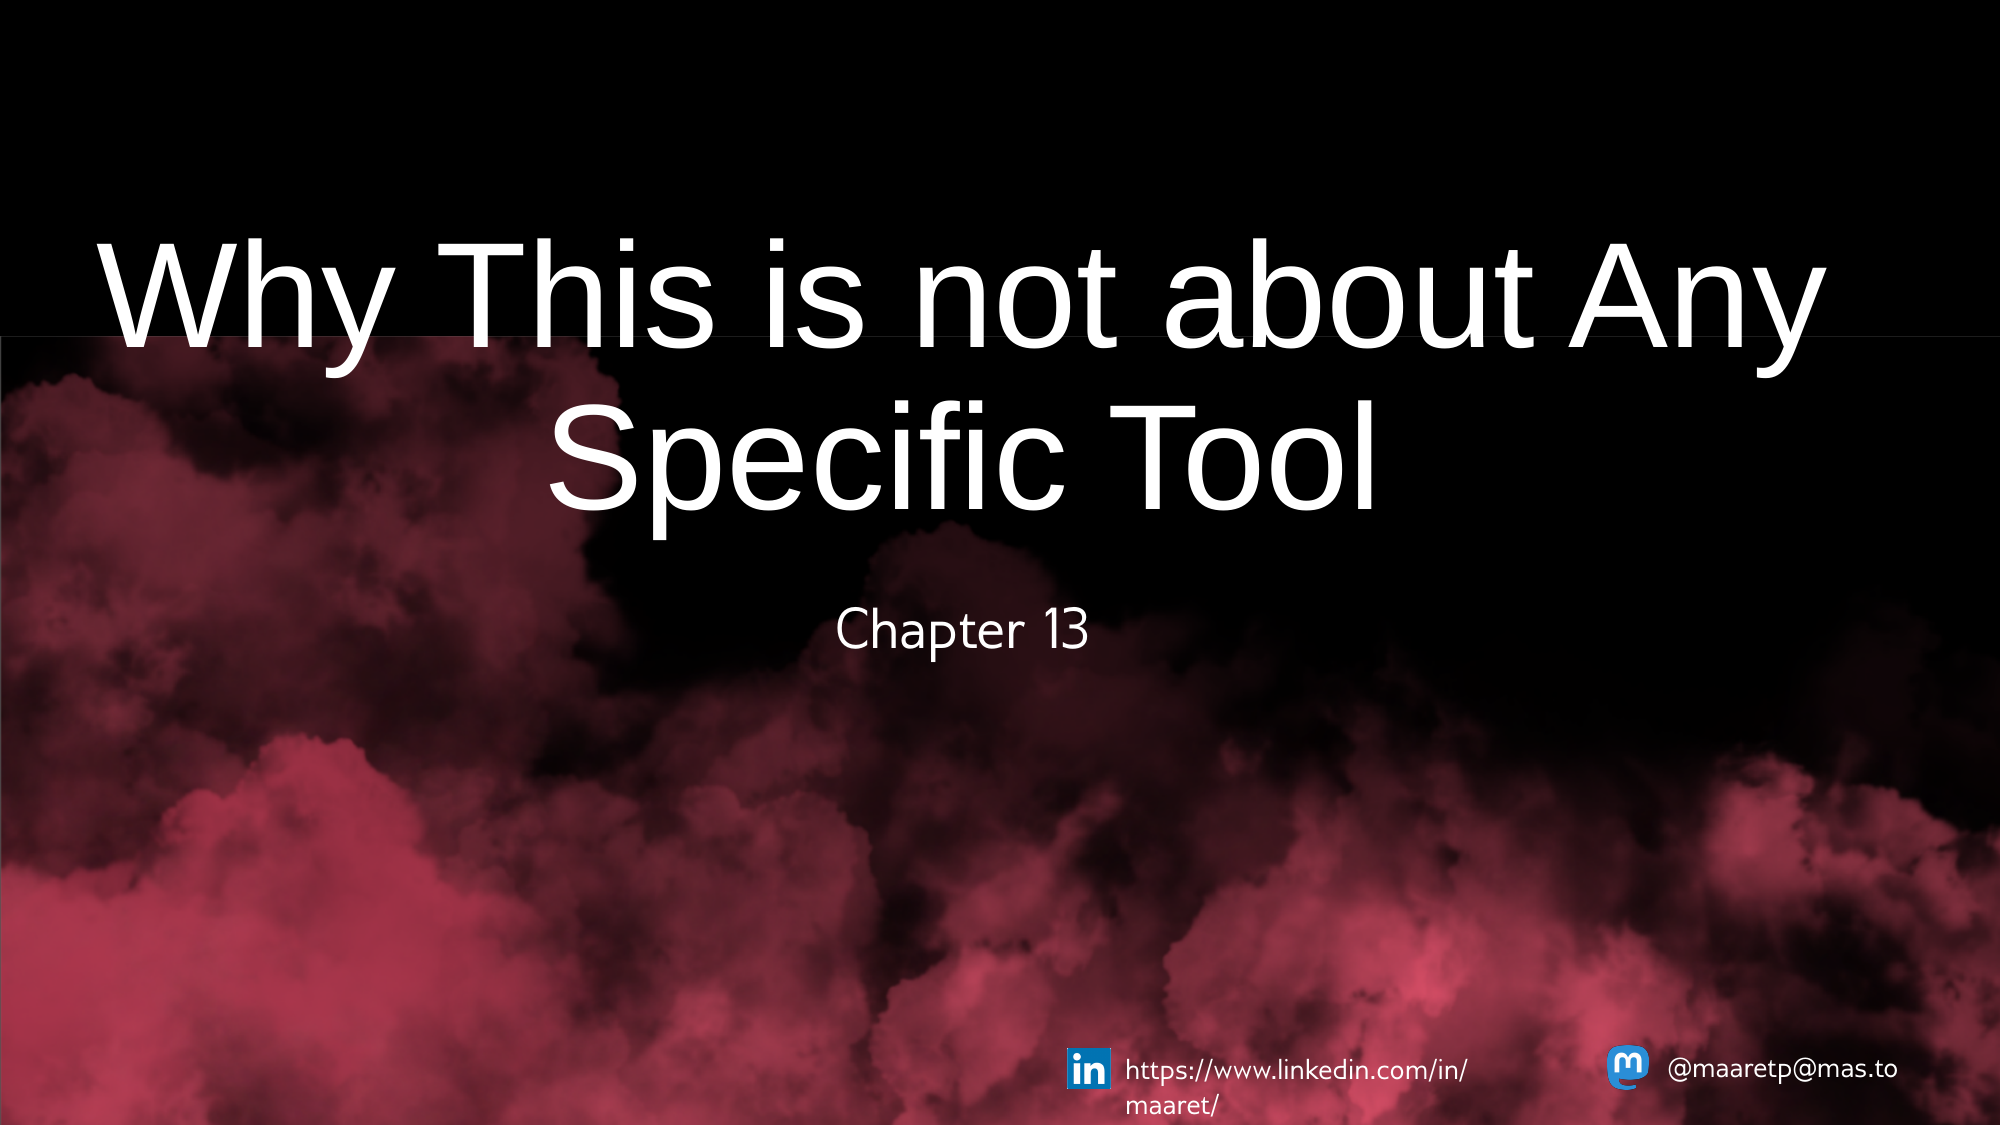

Why This is not about Any Specific Tool
Chapter 13